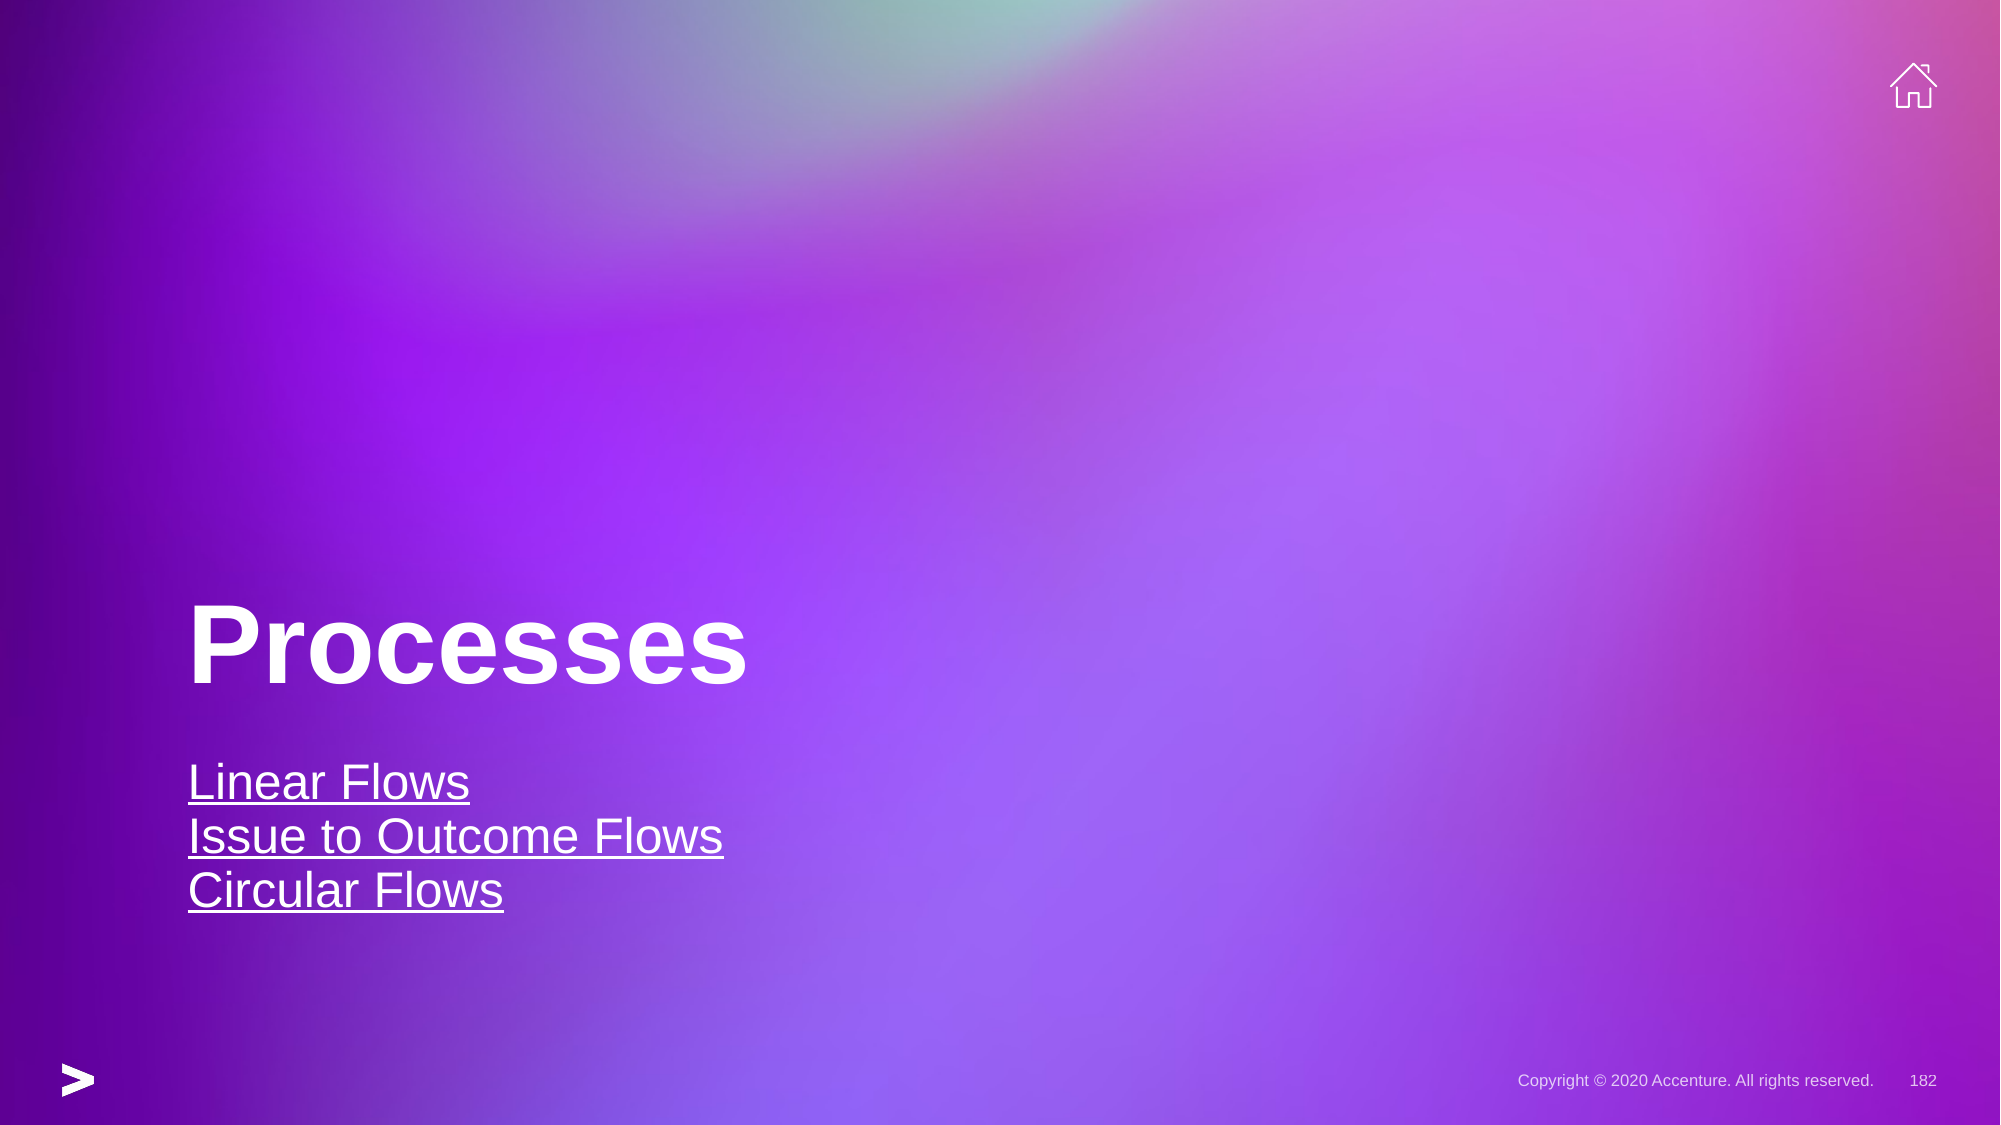

# Processes

Linear Flows
Issue to Outcome Flows
Circular Flows